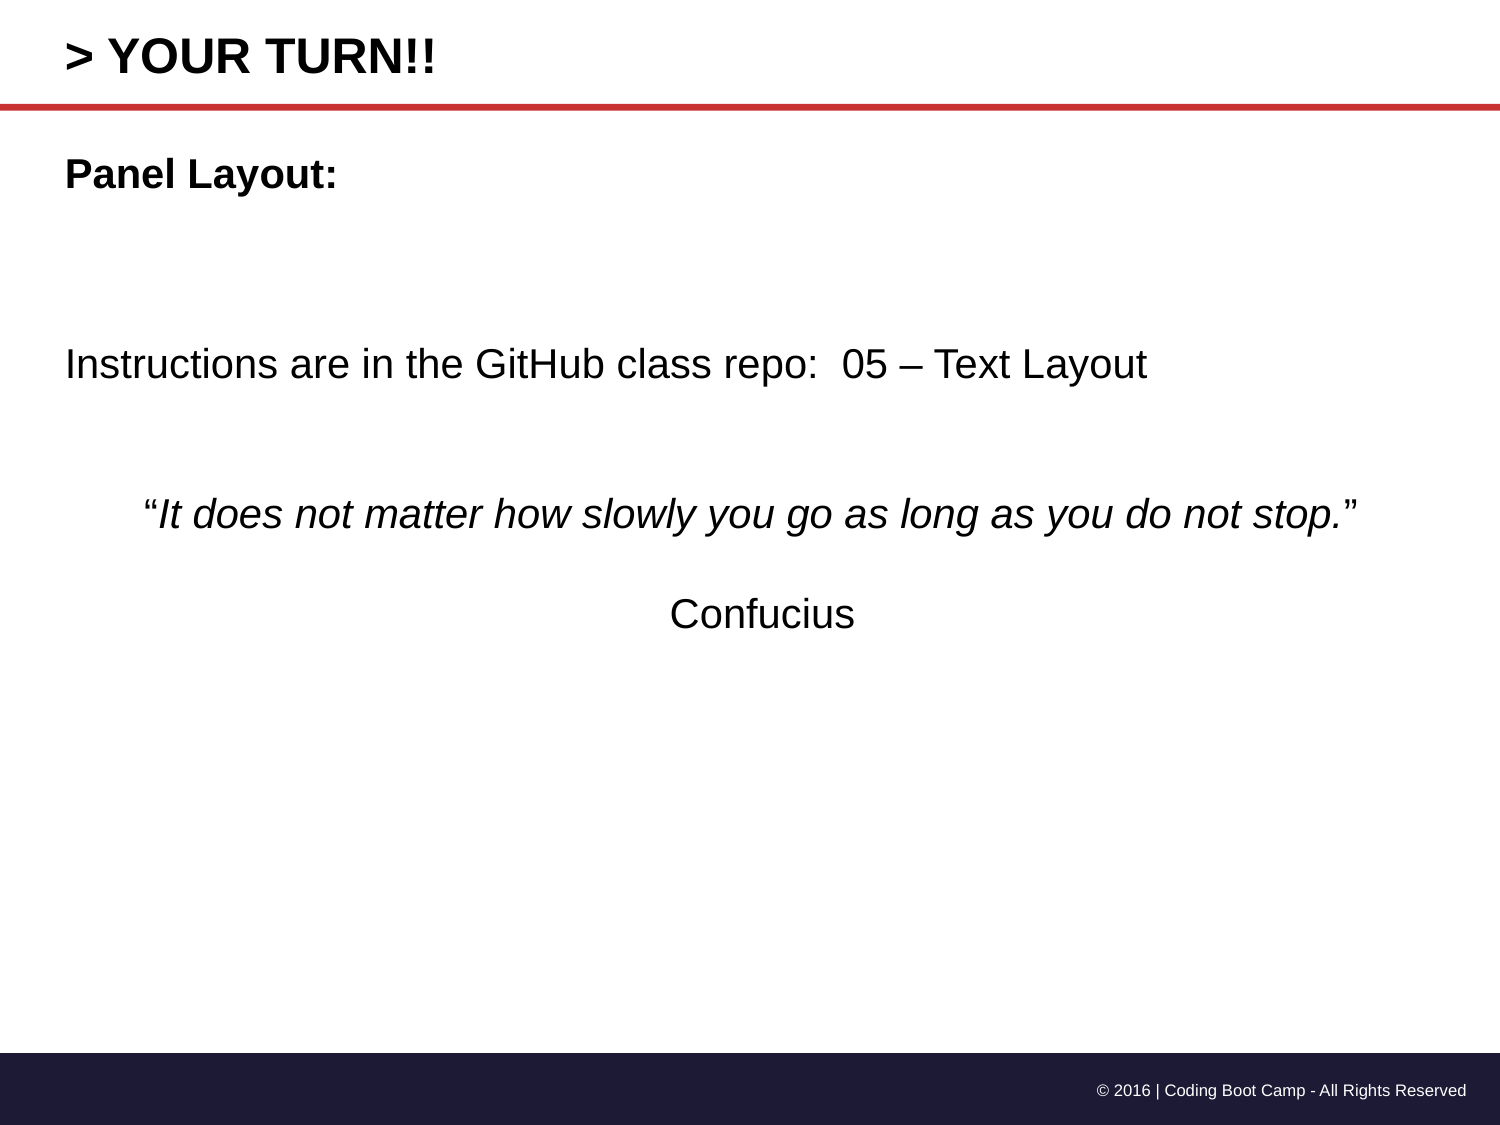

> YOUR TURN!!
Panel Layout:

Instructions are in the GitHub class repo:  05 – Text Layout

“It does not matter how slowly you go as long as you do not stop.”

Confucius